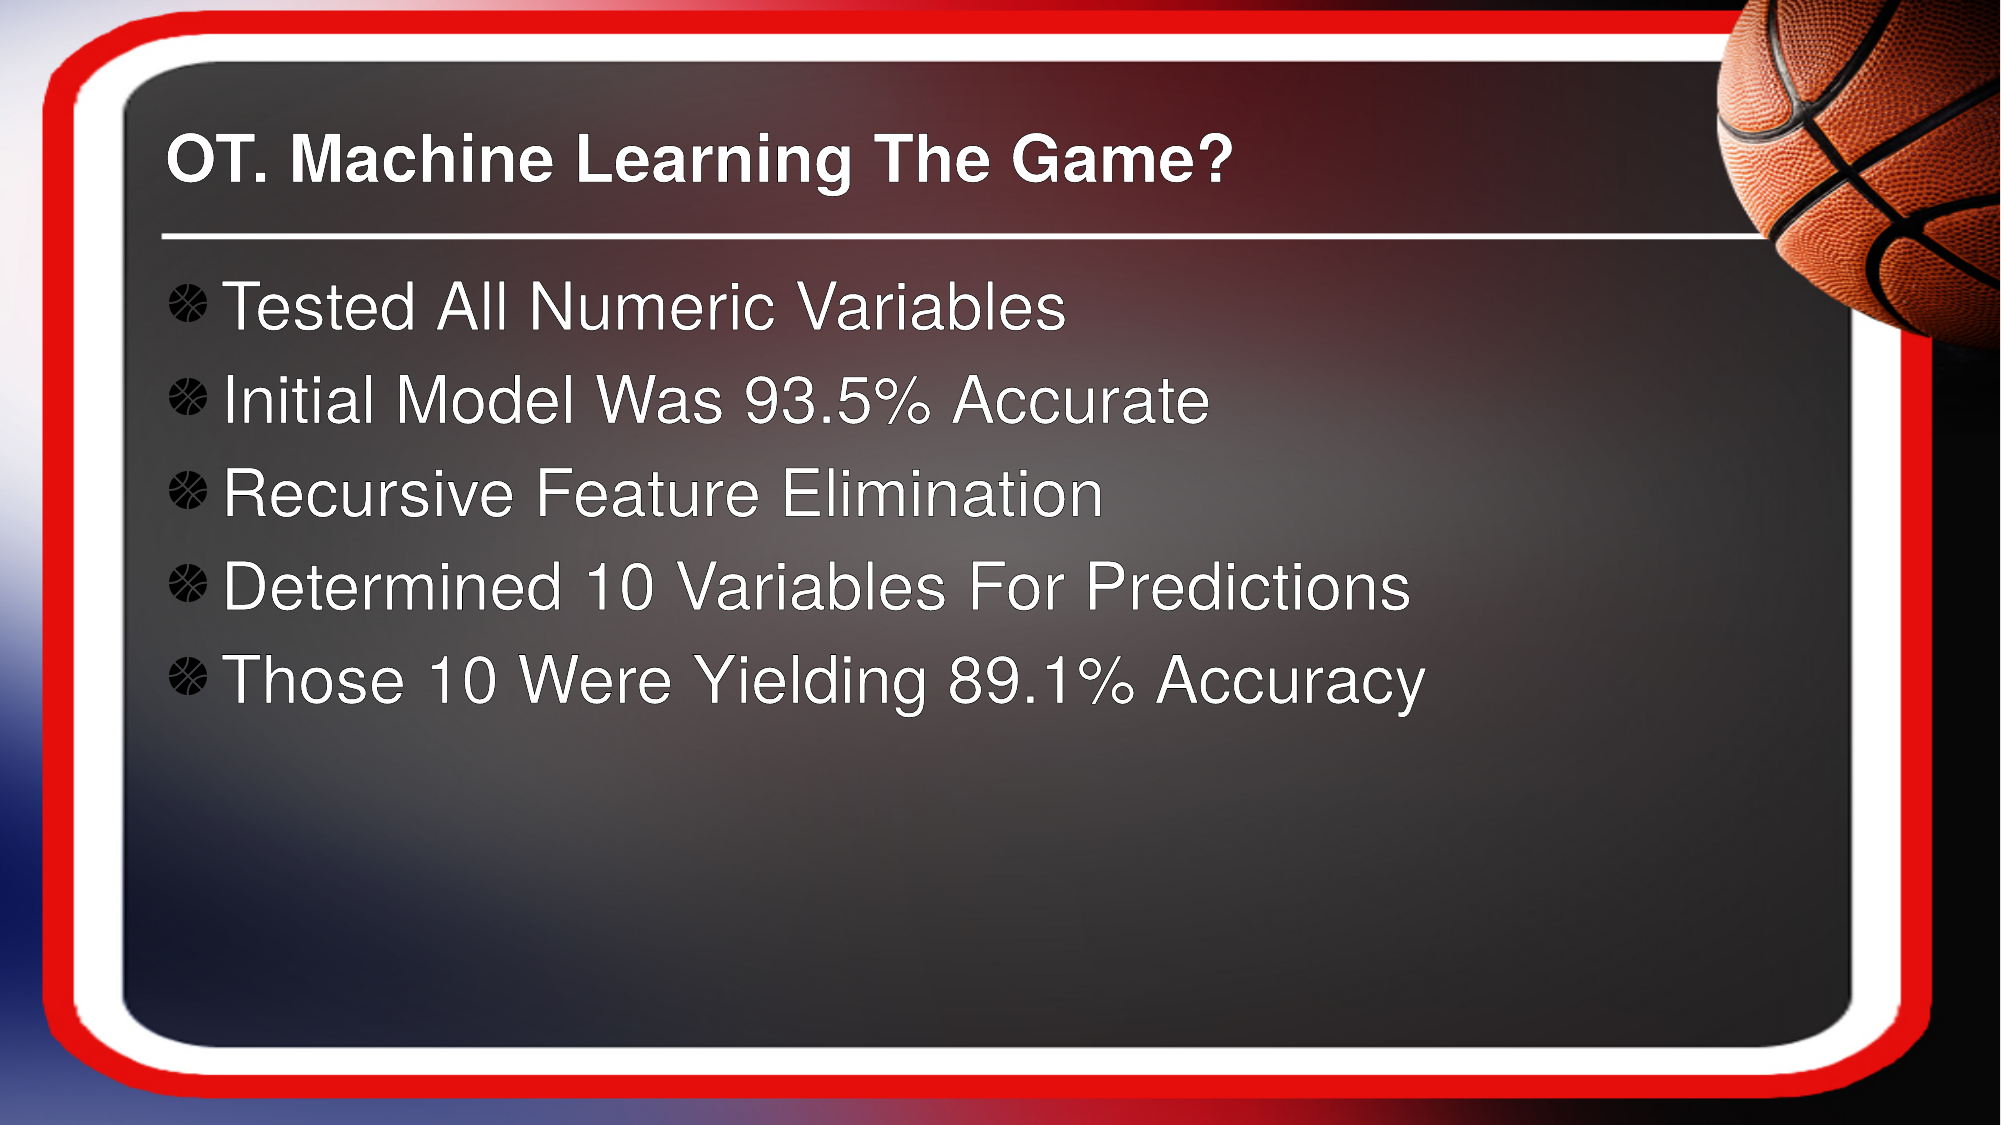

# OT. Machine Learning The Game?
Tested All Numeric Variables
Initial Model Was 93.5% Accurate
Recursive Feature Elimination
Determined 10 Variables For Predictions
Those 10 Were Yielding 89.1% Accuracy